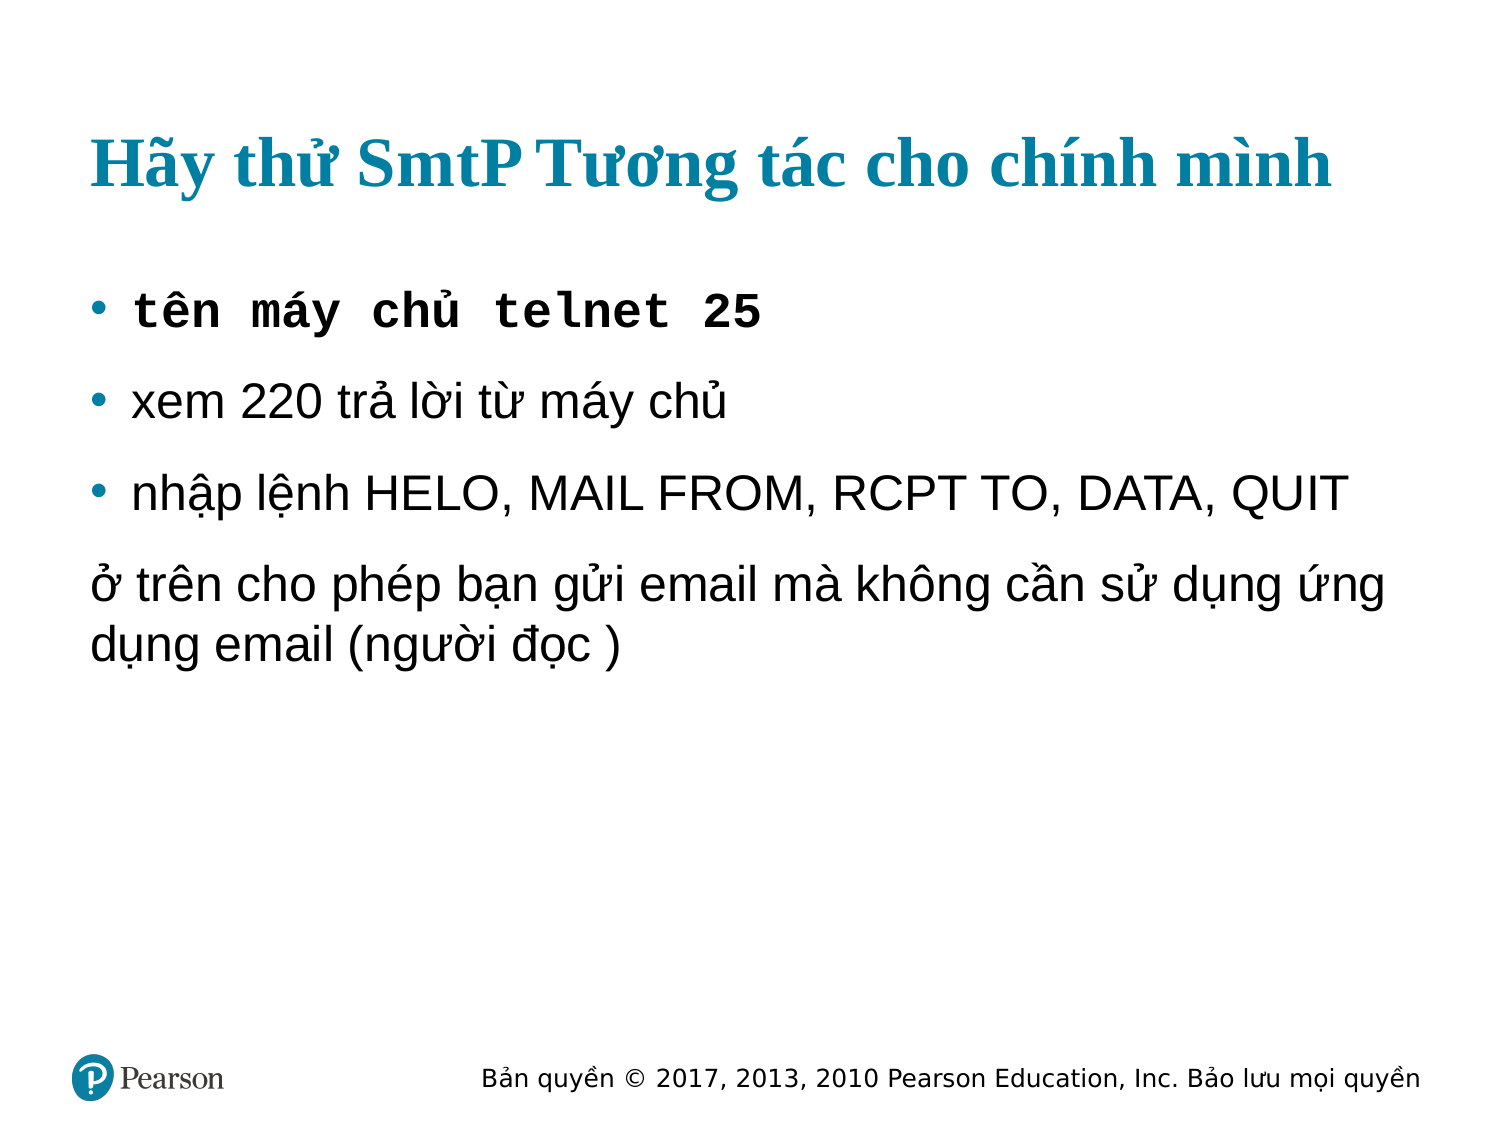

# Hãy thử S m t P Tương tác cho chính mình
tên máy chủ telnet 25
xem 220 trả lời từ máy chủ
nhập lệnh HELO, MAIL FROM, RCPT TO, DATA, QUIT
ở trên cho phép bạn gửi email mà không cần sử dụng ứng dụng email (người đọc )